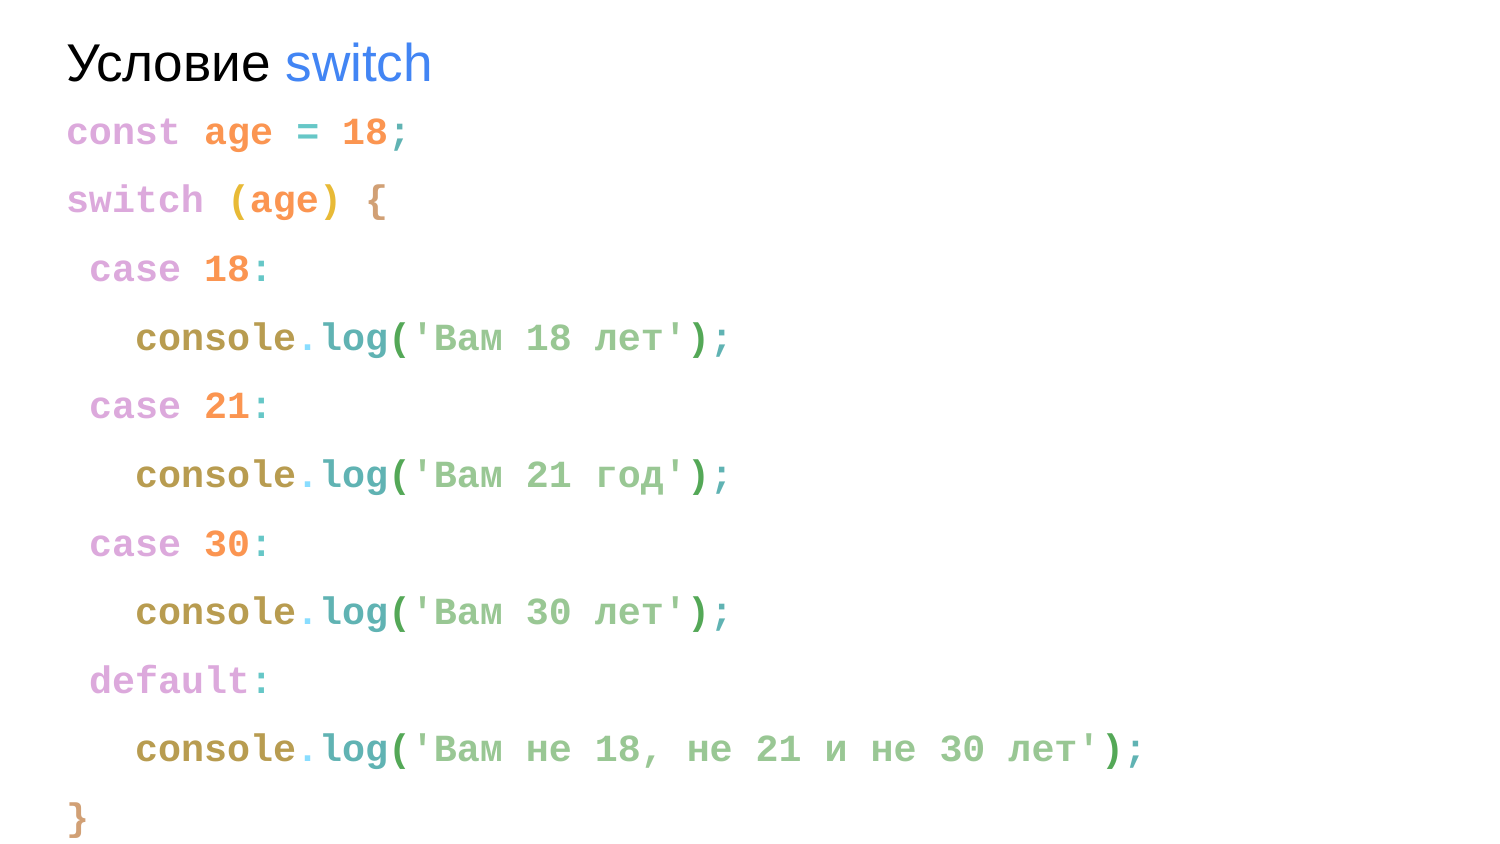

# Условие switch
const age = 18;
switch (age) {
 case 18:
   console.log('Вам 18 лет');
 case 21:
   console.log('Вам 21 год');
 case 30:
   console.log('Вам 30 лет');
 default:
   console.log('Вам не 18, не 21 и не 30 лет');
}